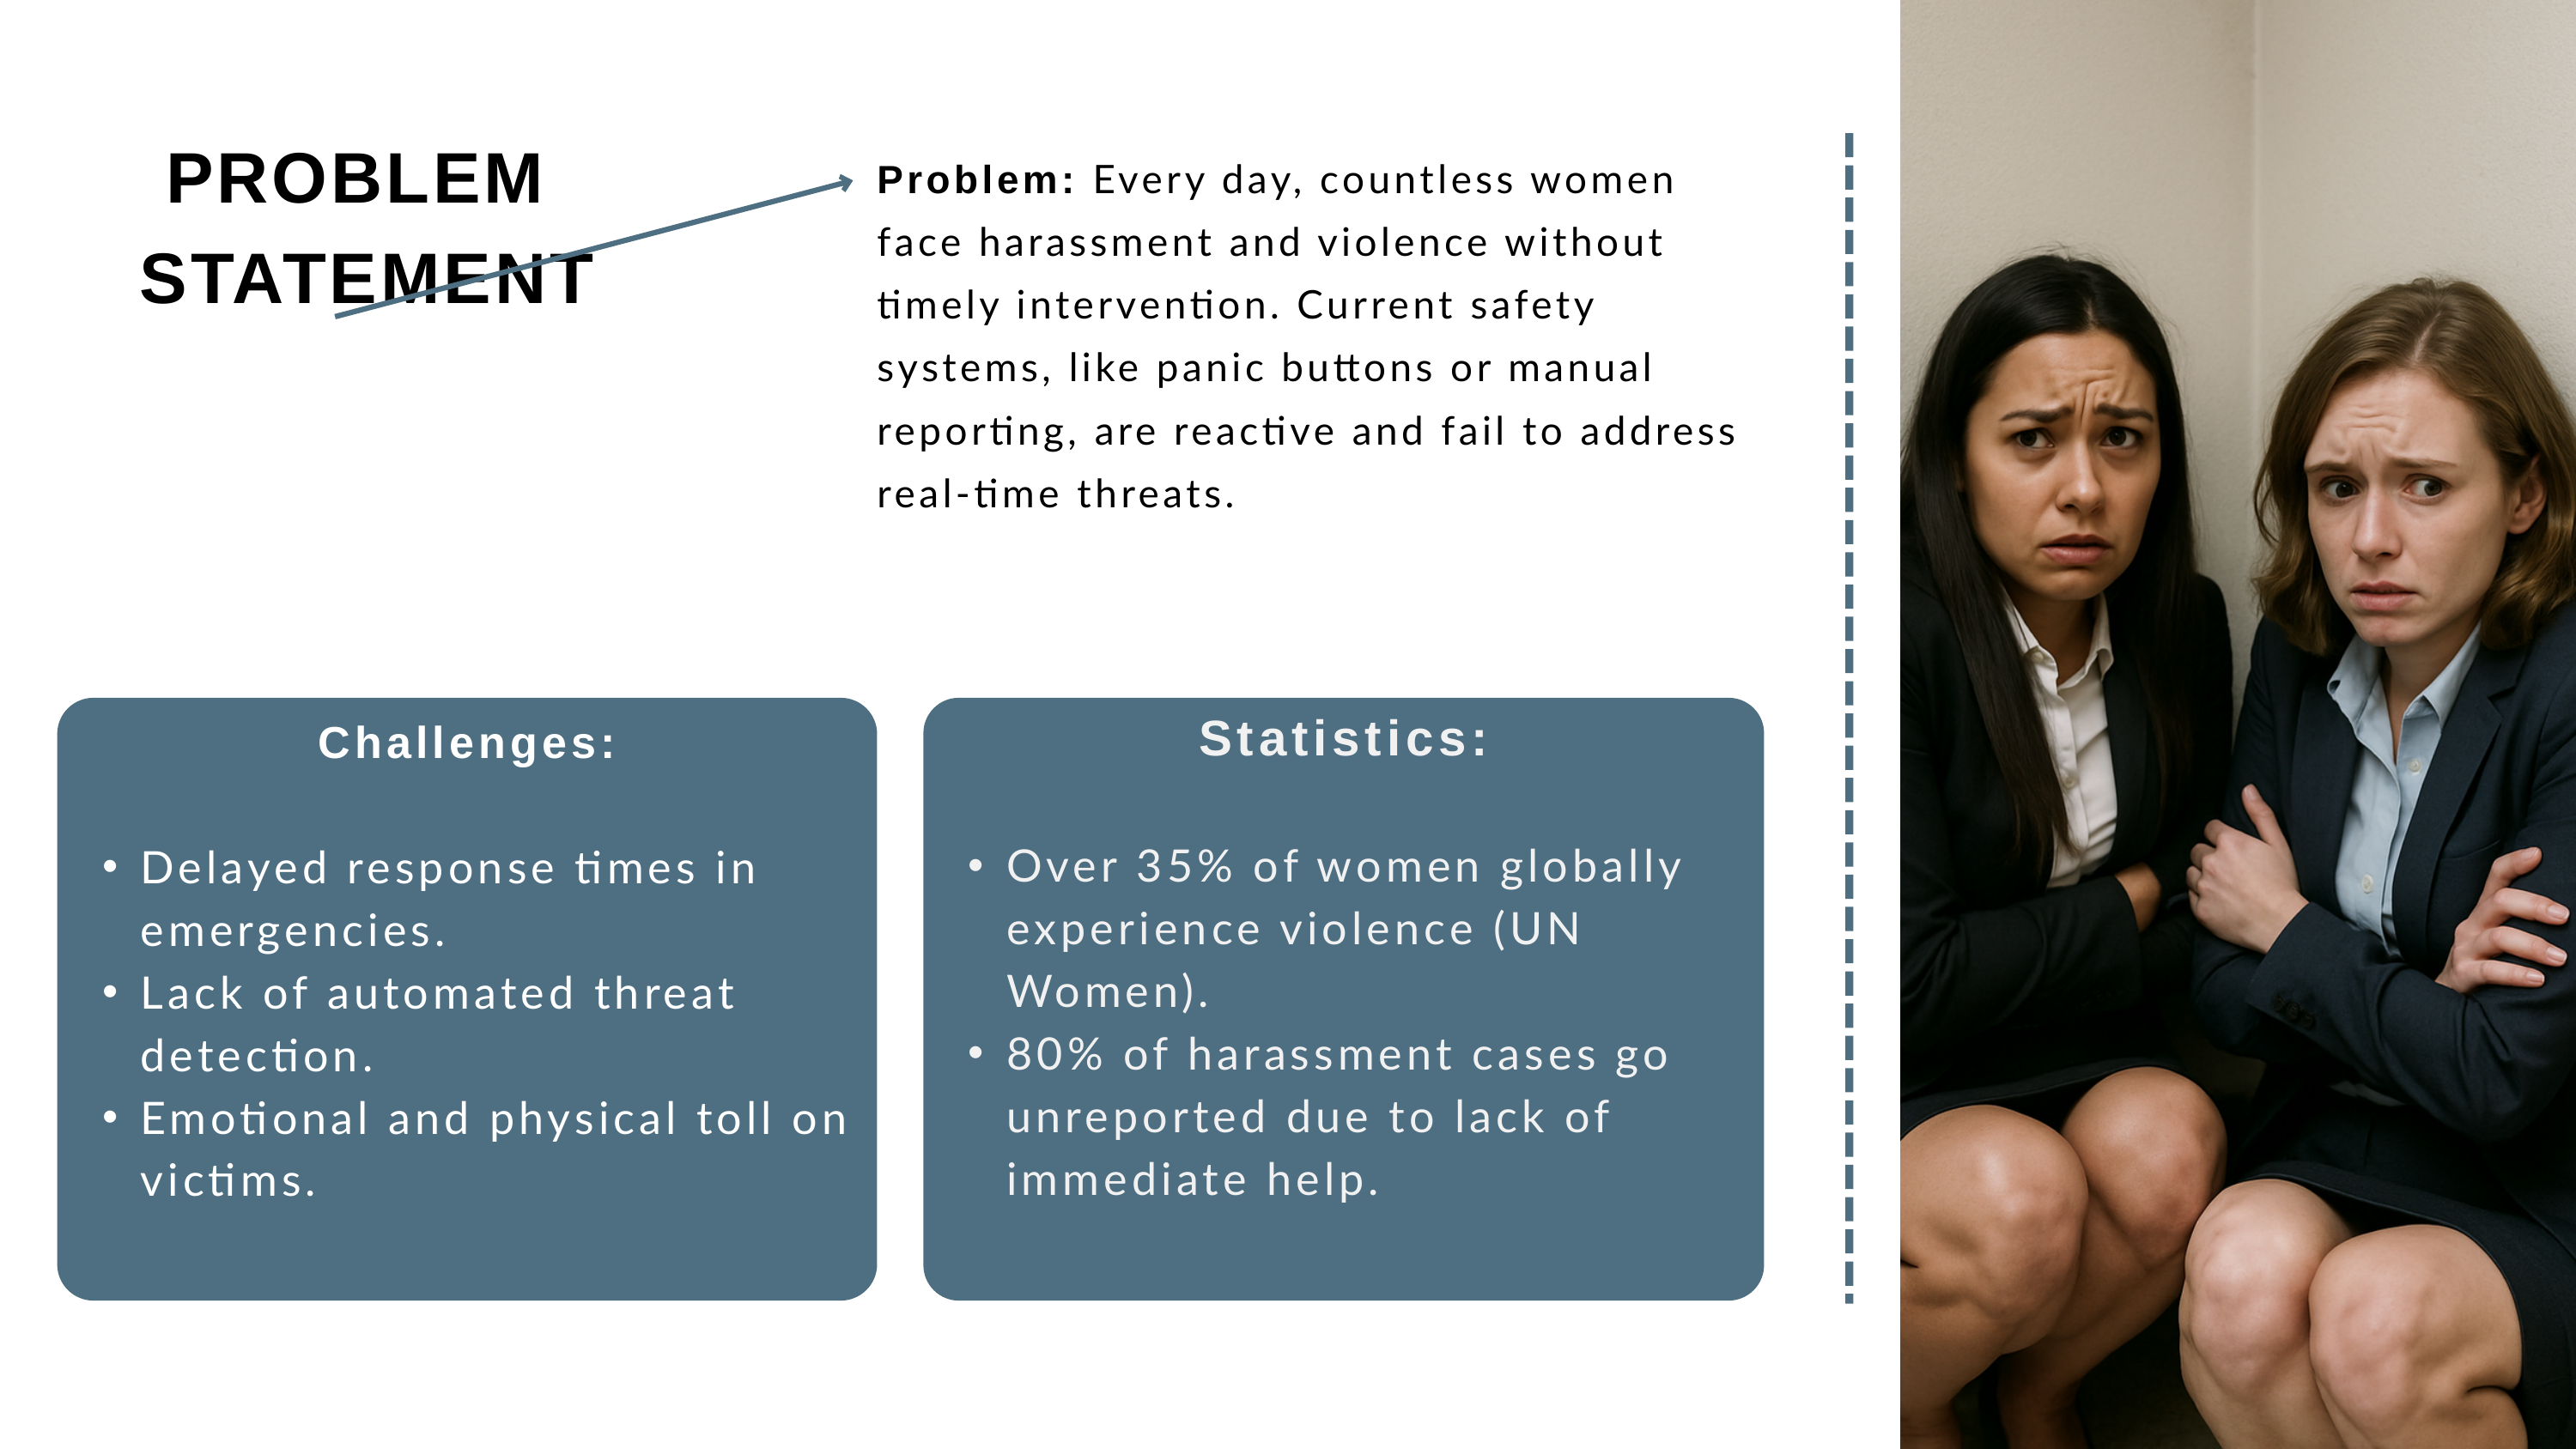

PROBLEM
STATEMENT

Problem: Every day, countless women face harassment and violence without timely intervention. Current safety systems, like panic buttons or manual reporting, are reactive and fail to address real-time threats.

Challenges:

Delayed response times in emergencies.
Lack of automated threat detection.
Emotional and physical toll on victims.

Statistics:

Over 35% of women globally experience violence (UN Women).
80% of harassment cases go unreported due to lack of immediate help.